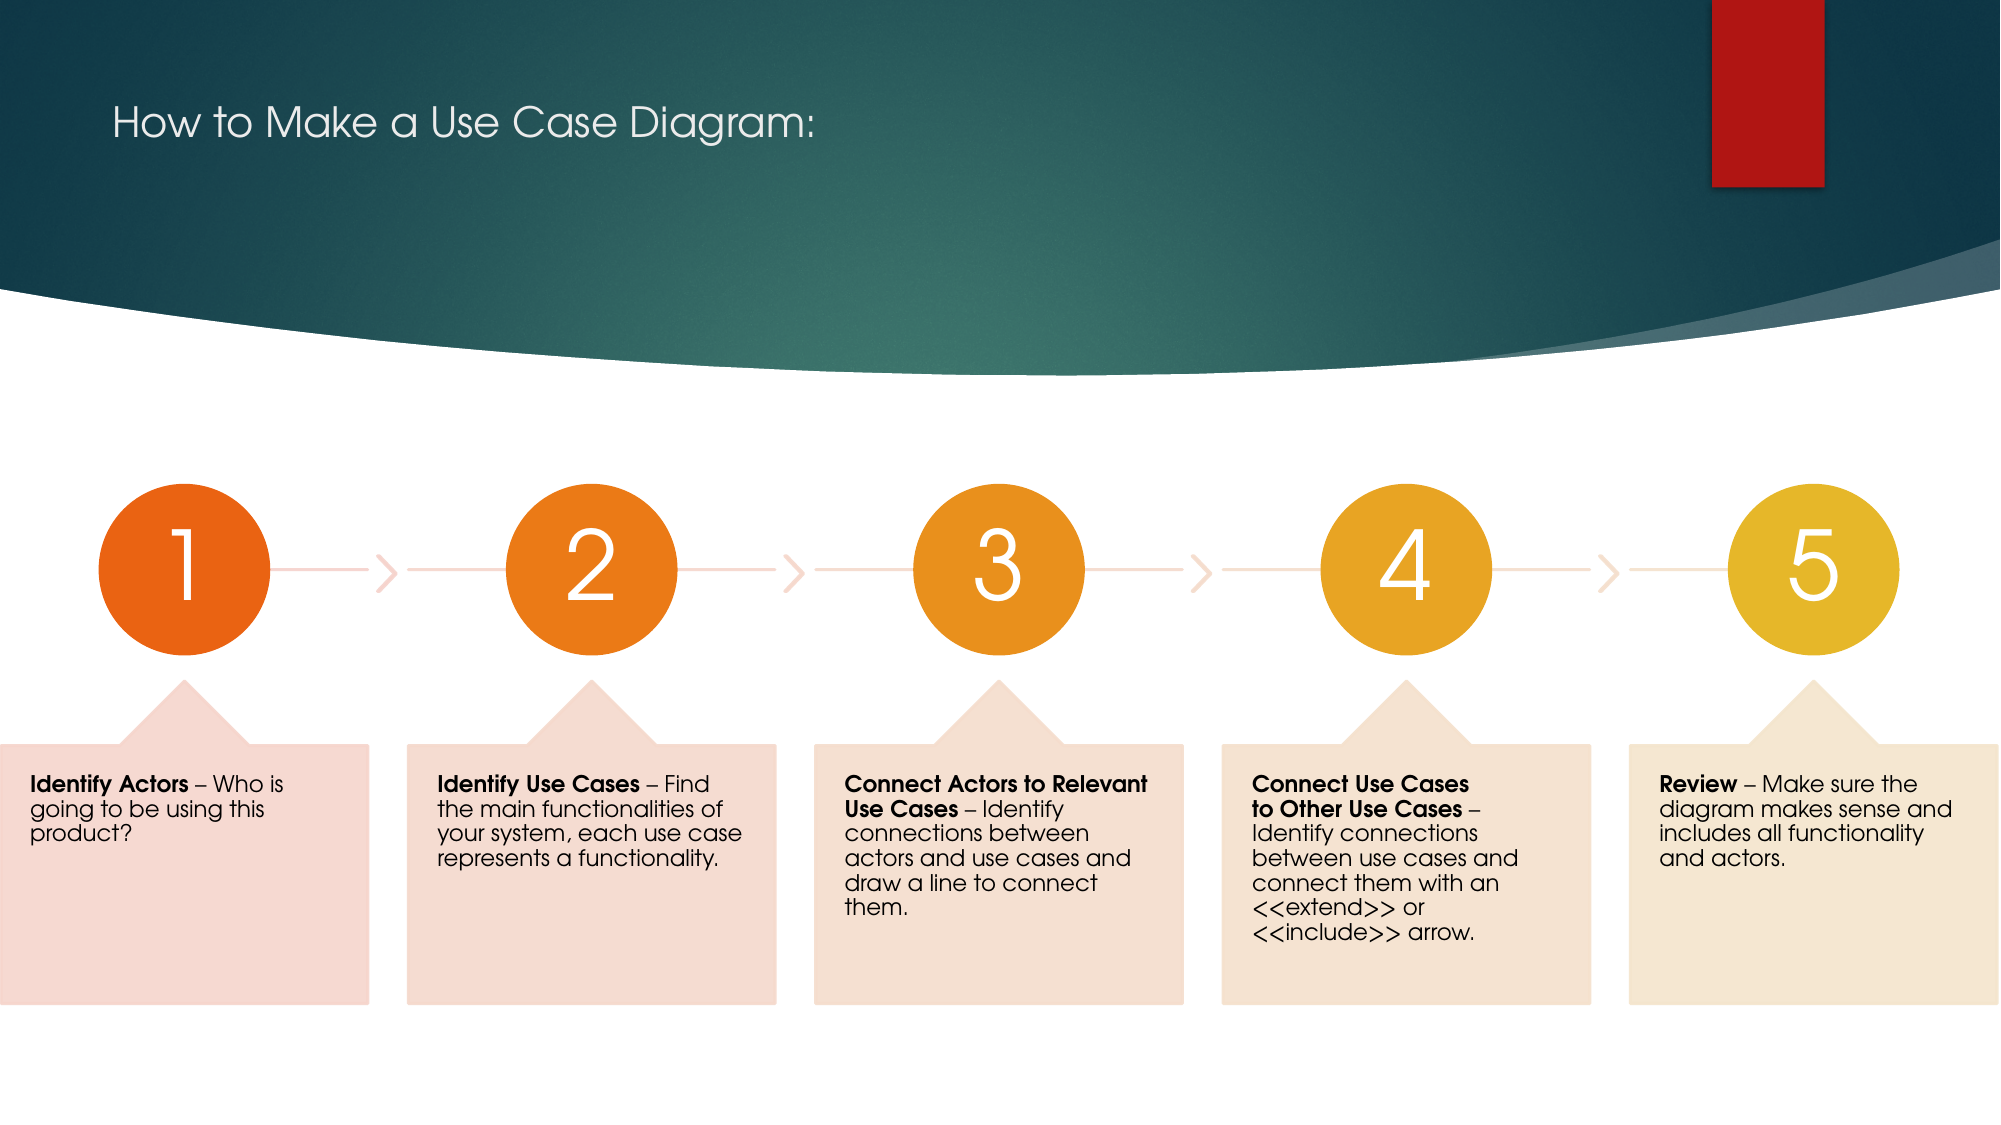

# How to Make a Use Case Diagram:

1
Identify Actors – Who is going to be using this product?
2
Identify Use Cases – Find the main functionalities of your system, each use case represents a functionality.
3
Connect Actors to Relevant Use Cases – Identify connections between actors and use cases and draw a line to connect them.
4
Connect Use Cases to Other Use Cases – Identify connections between use cases and connect them with an <<extend>> or <<include>> arrow.
5
Review – Make sure the diagram makes sense and includes all functionality and actors.